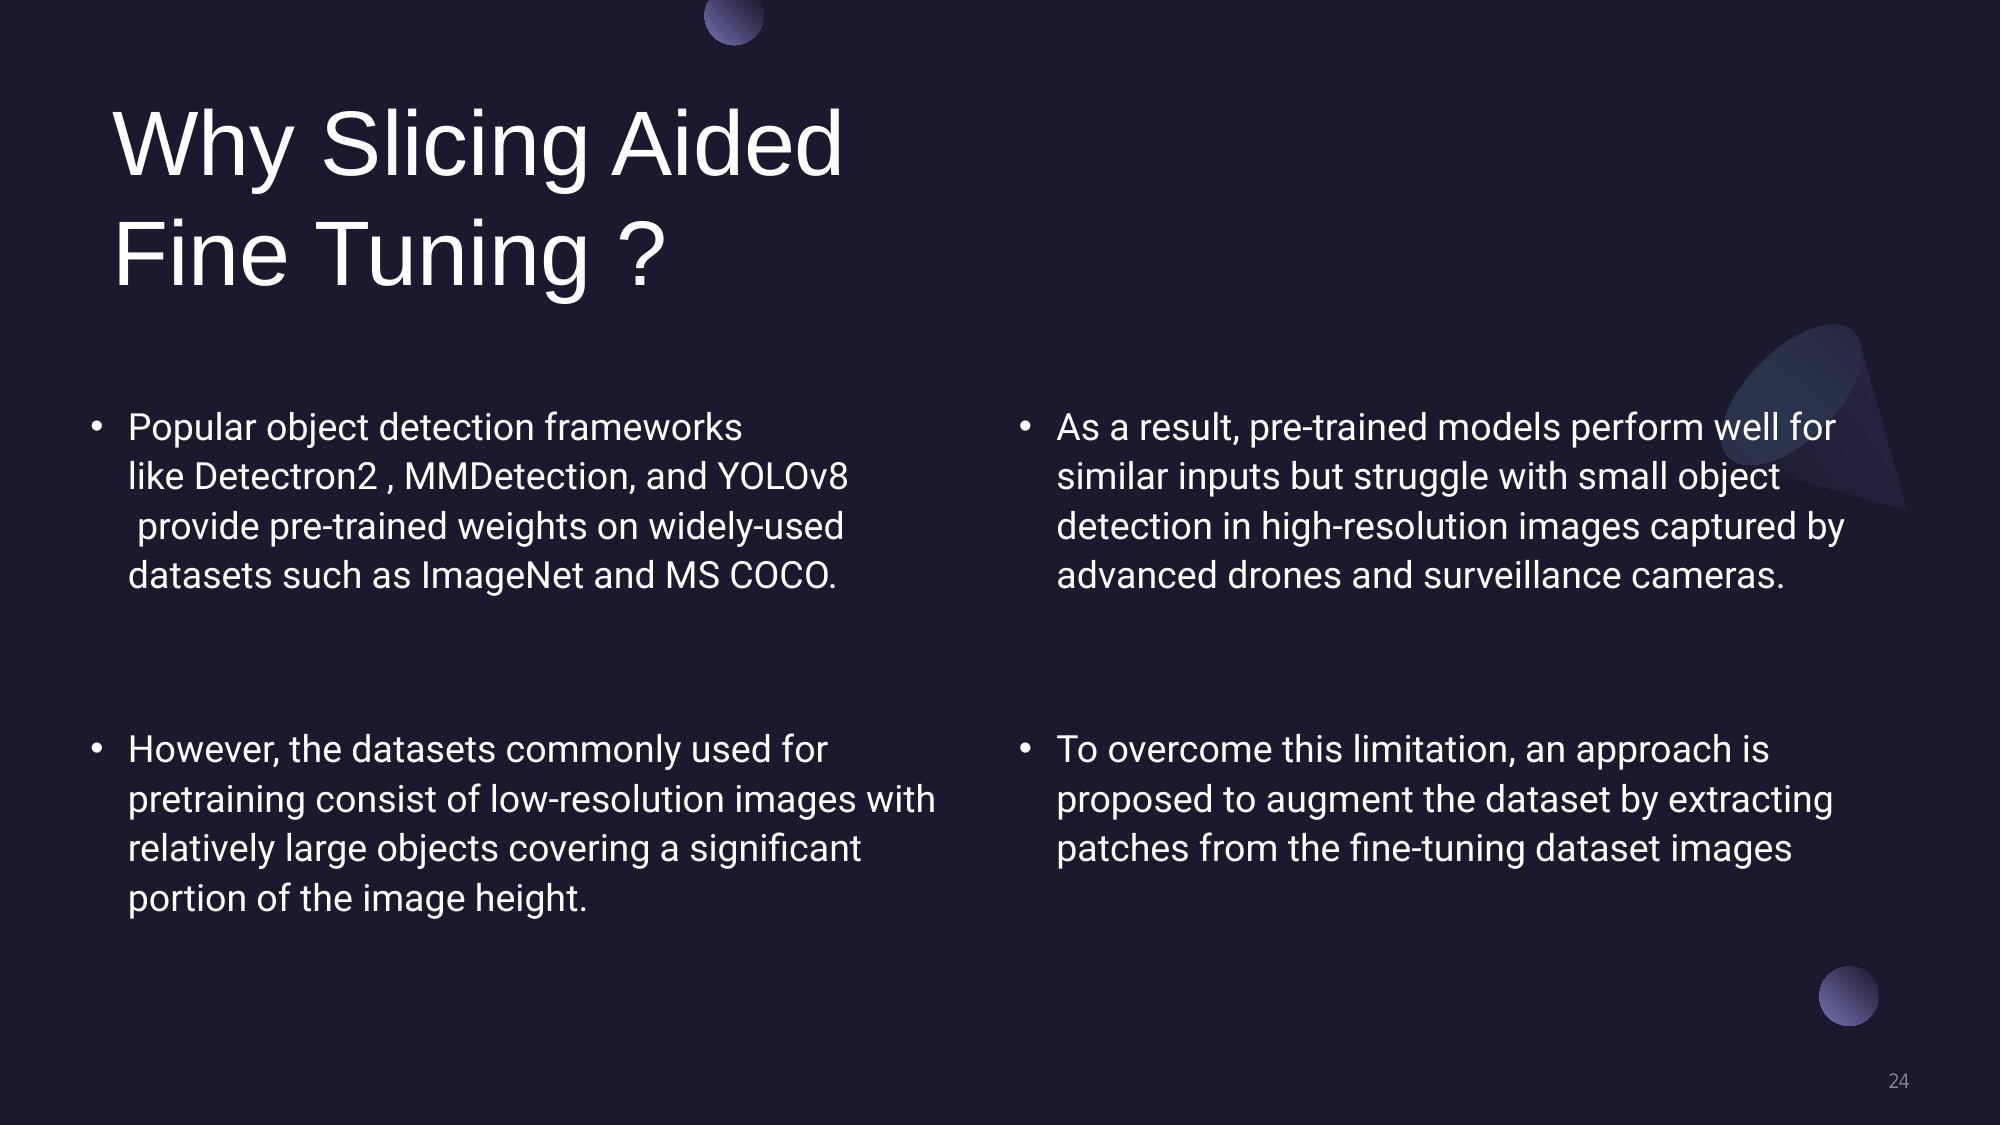

Why Slicing Aided Fine Tuning ?

Popular object detection frameworks like Detectron2 , MMDetection, and YOLOv8  provide pre-trained weights on widely-used datasets such as ImageNet and MS COCO.

However, the datasets commonly used for pretraining consist of low-resolution images with relatively large objects covering a significant portion of the image height.

As a result, pre-trained models perform well for similar inputs but struggle with small object detection in high-resolution images captured by advanced drones and surveillance cameras.

To overcome this limitation, an approach is proposed to augment the dataset by extracting patches from the fine-tuning dataset images
24